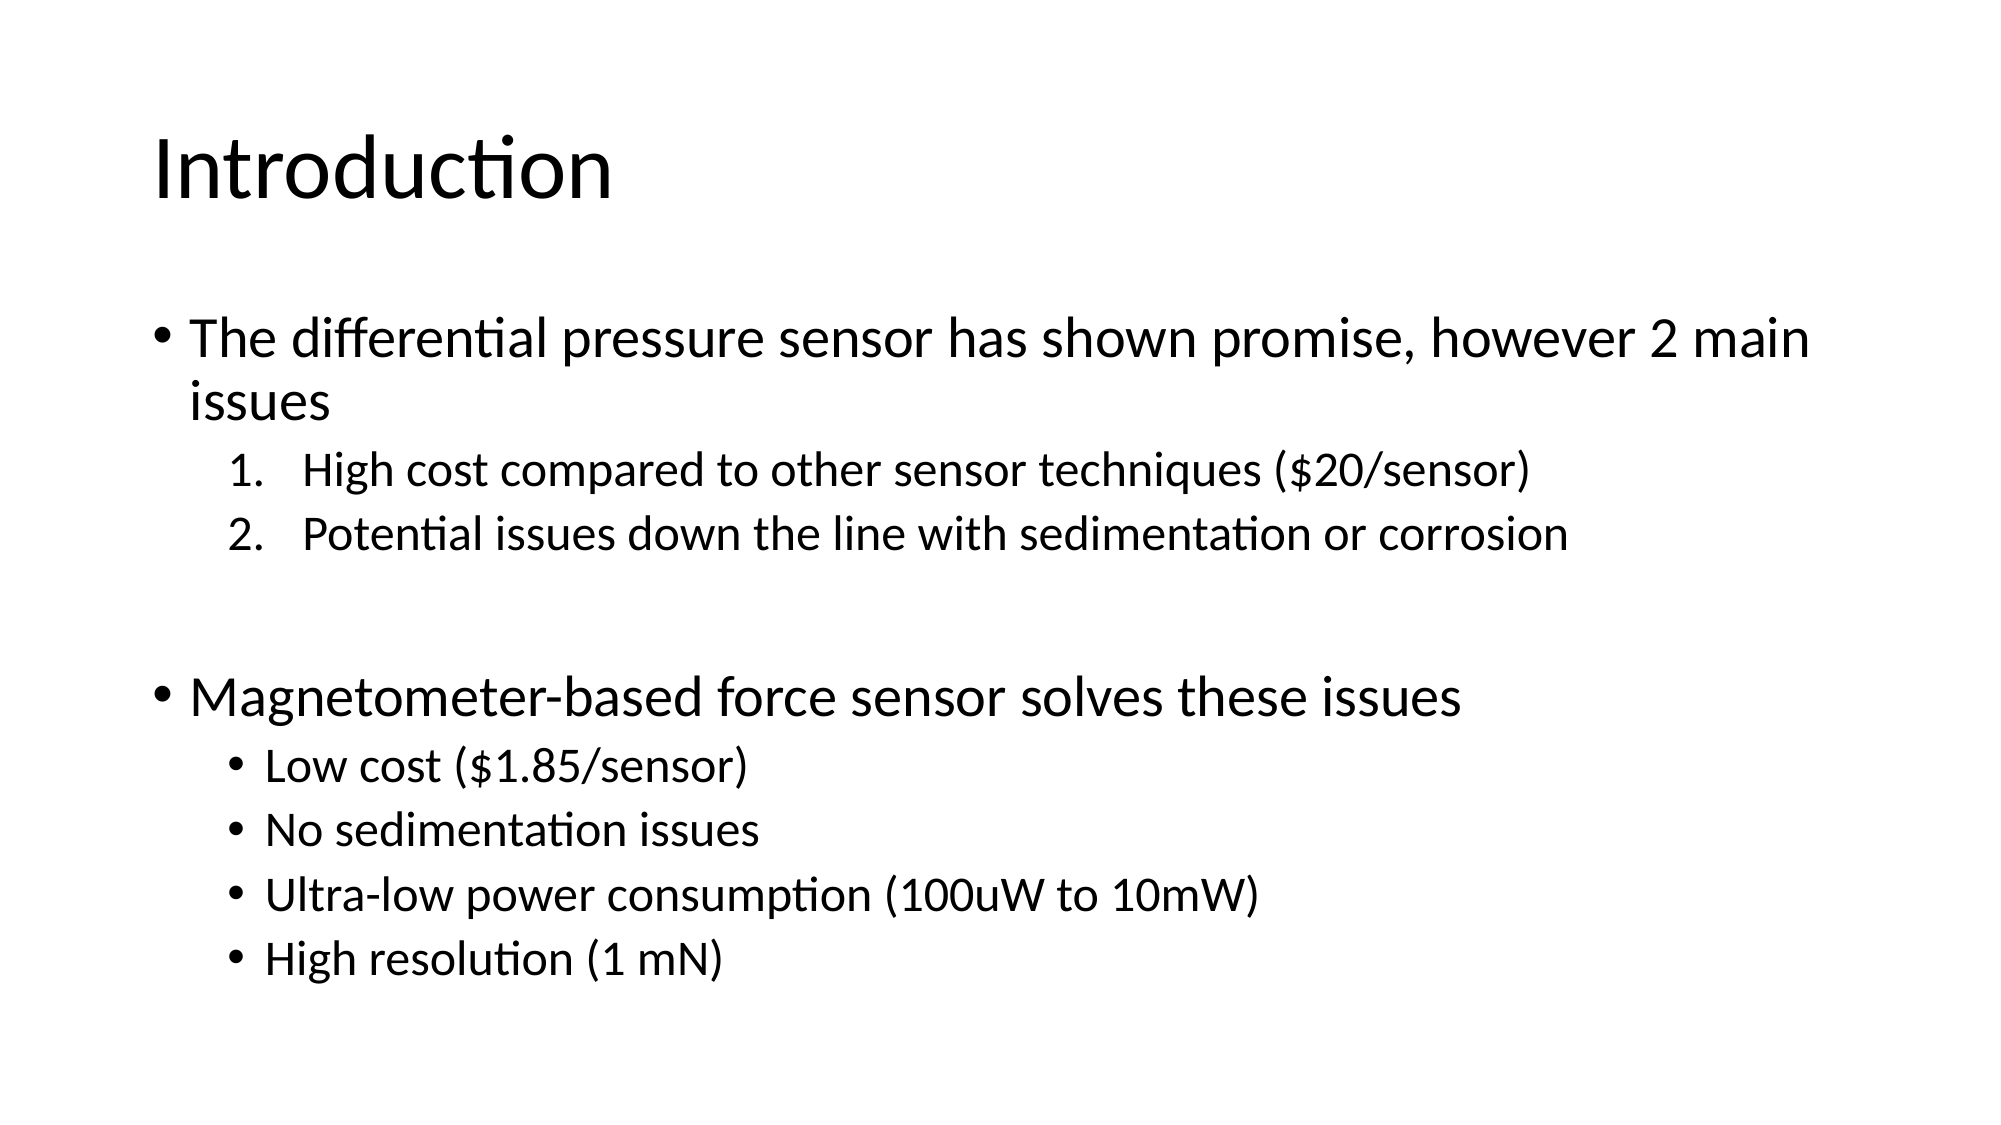

# Introduction
The differential pressure sensor has shown promise, however 2 main issues
High cost compared to other sensor techniques ($20/sensor)
Potential issues down the line with sedimentation or corrosion

Magnetometer-based force sensor solves these issues
Low cost ($1.85/sensor)
No sedimentation issues
Ultra-low power consumption (100uW to 10mW)
High resolution (1 mN)